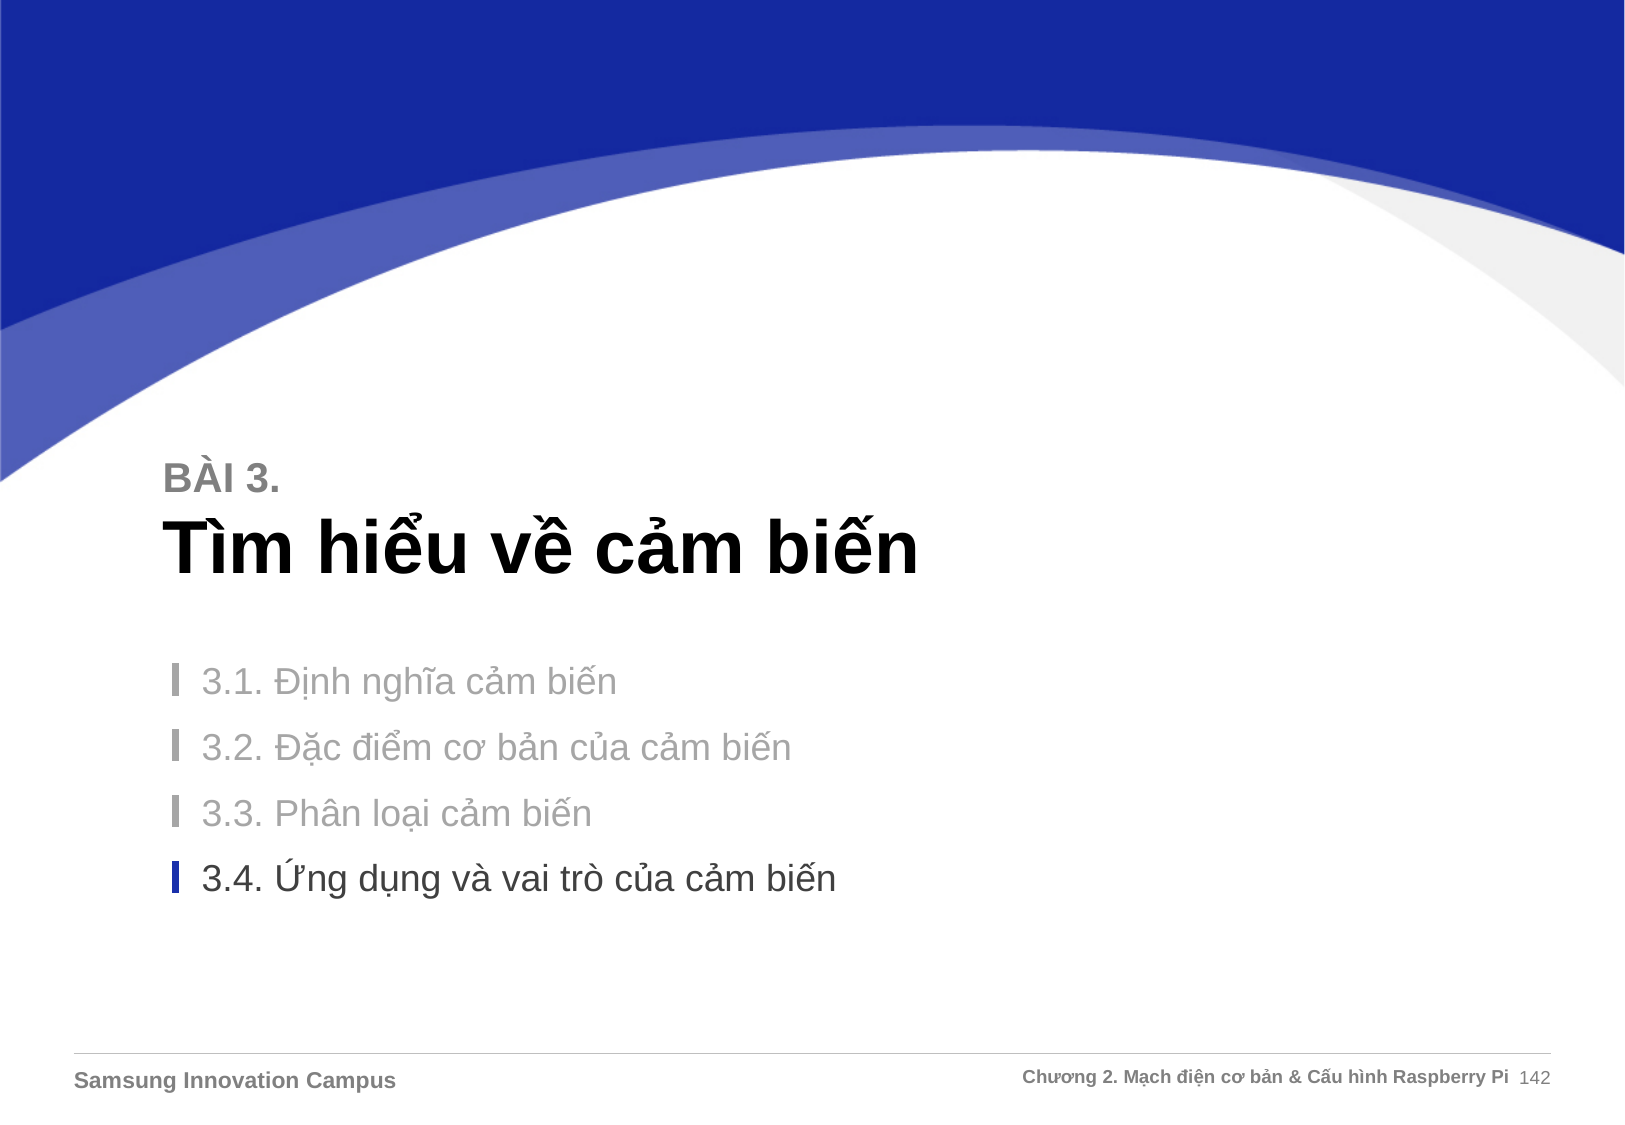

BÀI 3.
Tìm hiểu về cảm biến
3.1. Định nghĩa cảm biến
3.2. Đặc điểm cơ bản của cảm biến
3.3. Phân loại cảm biến
3.4. Ứng dụng và vai trò của cảm biến